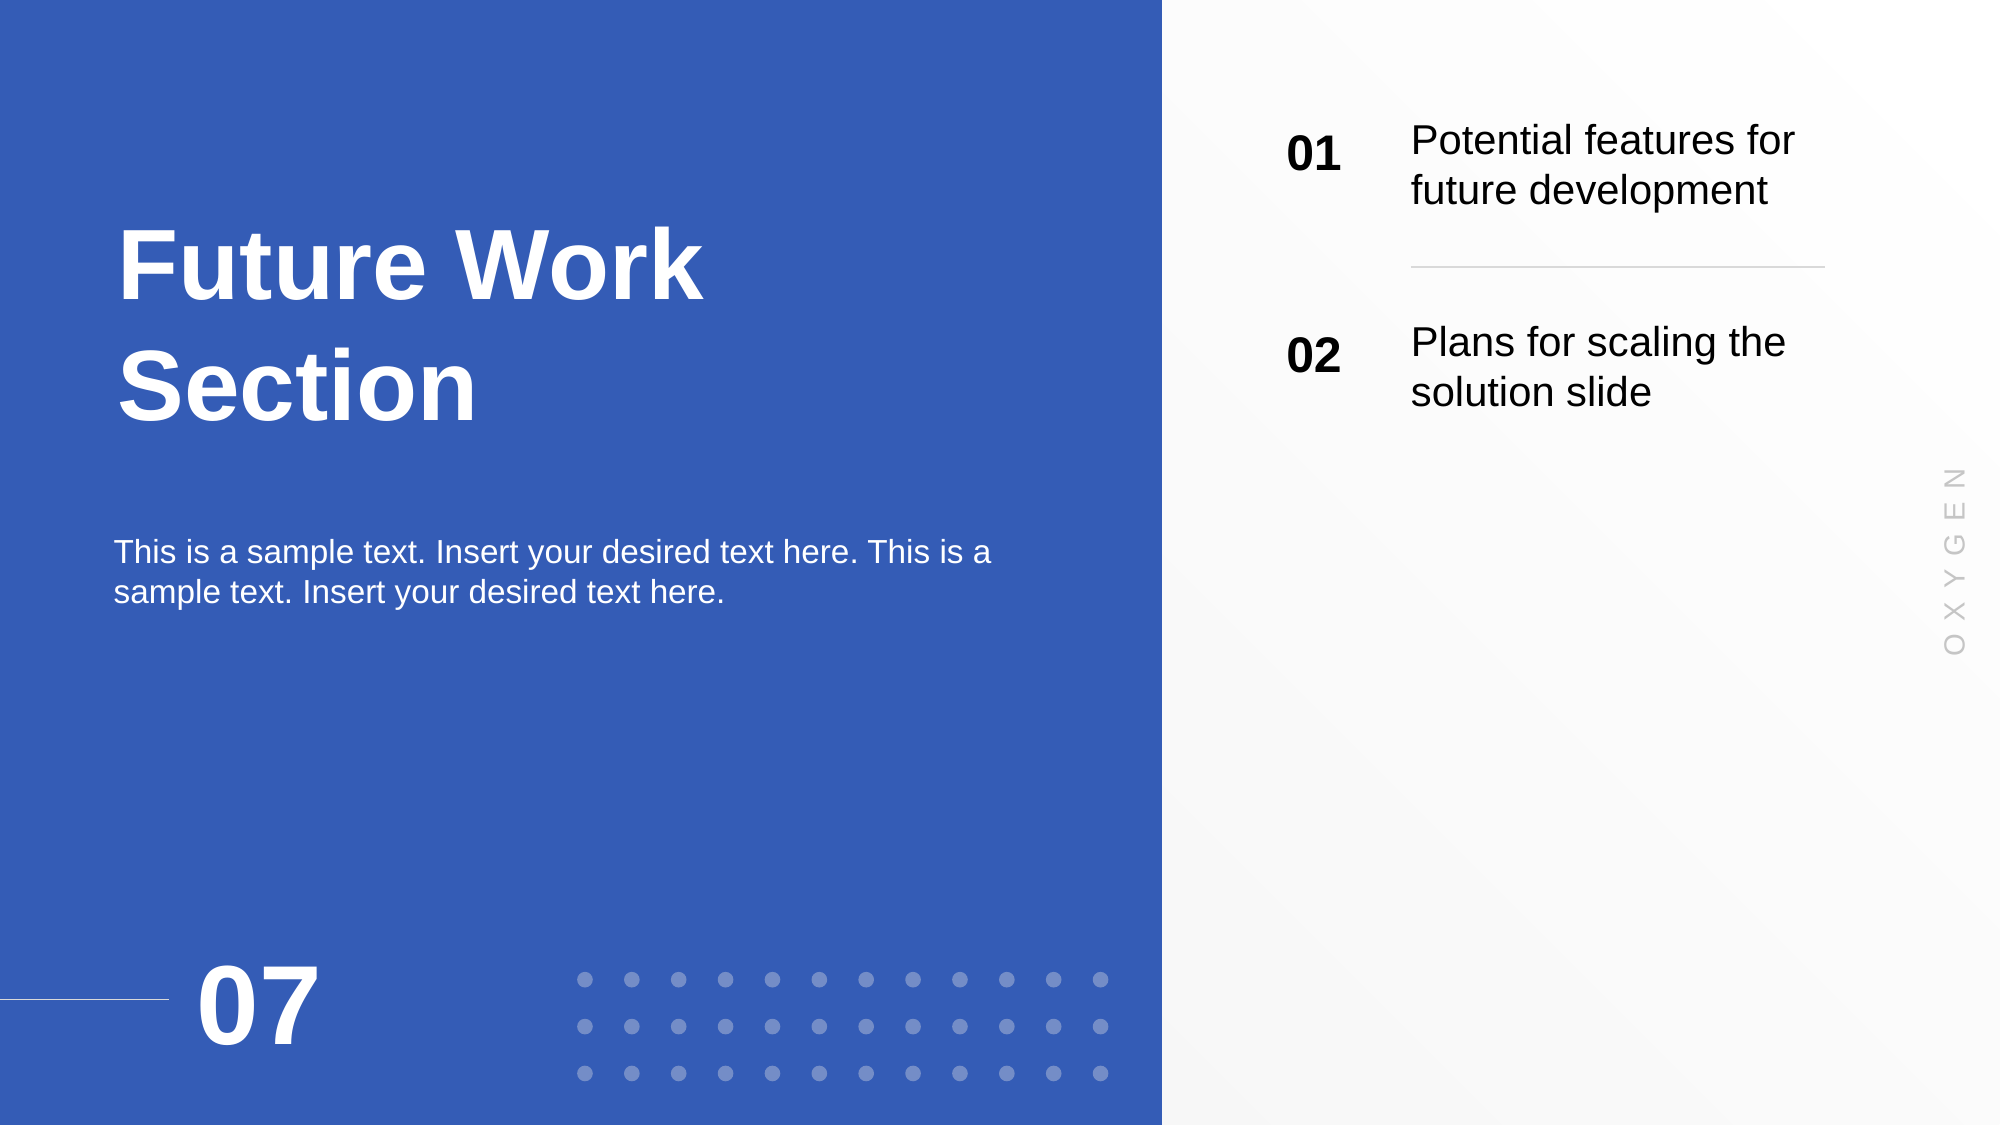

Future Work Section
01
Potential features for future development
02
Plans for scaling the solution slide
This is a sample text. Insert your desired text here. This is a sample text. Insert your desired text here.
OXYGEN
07